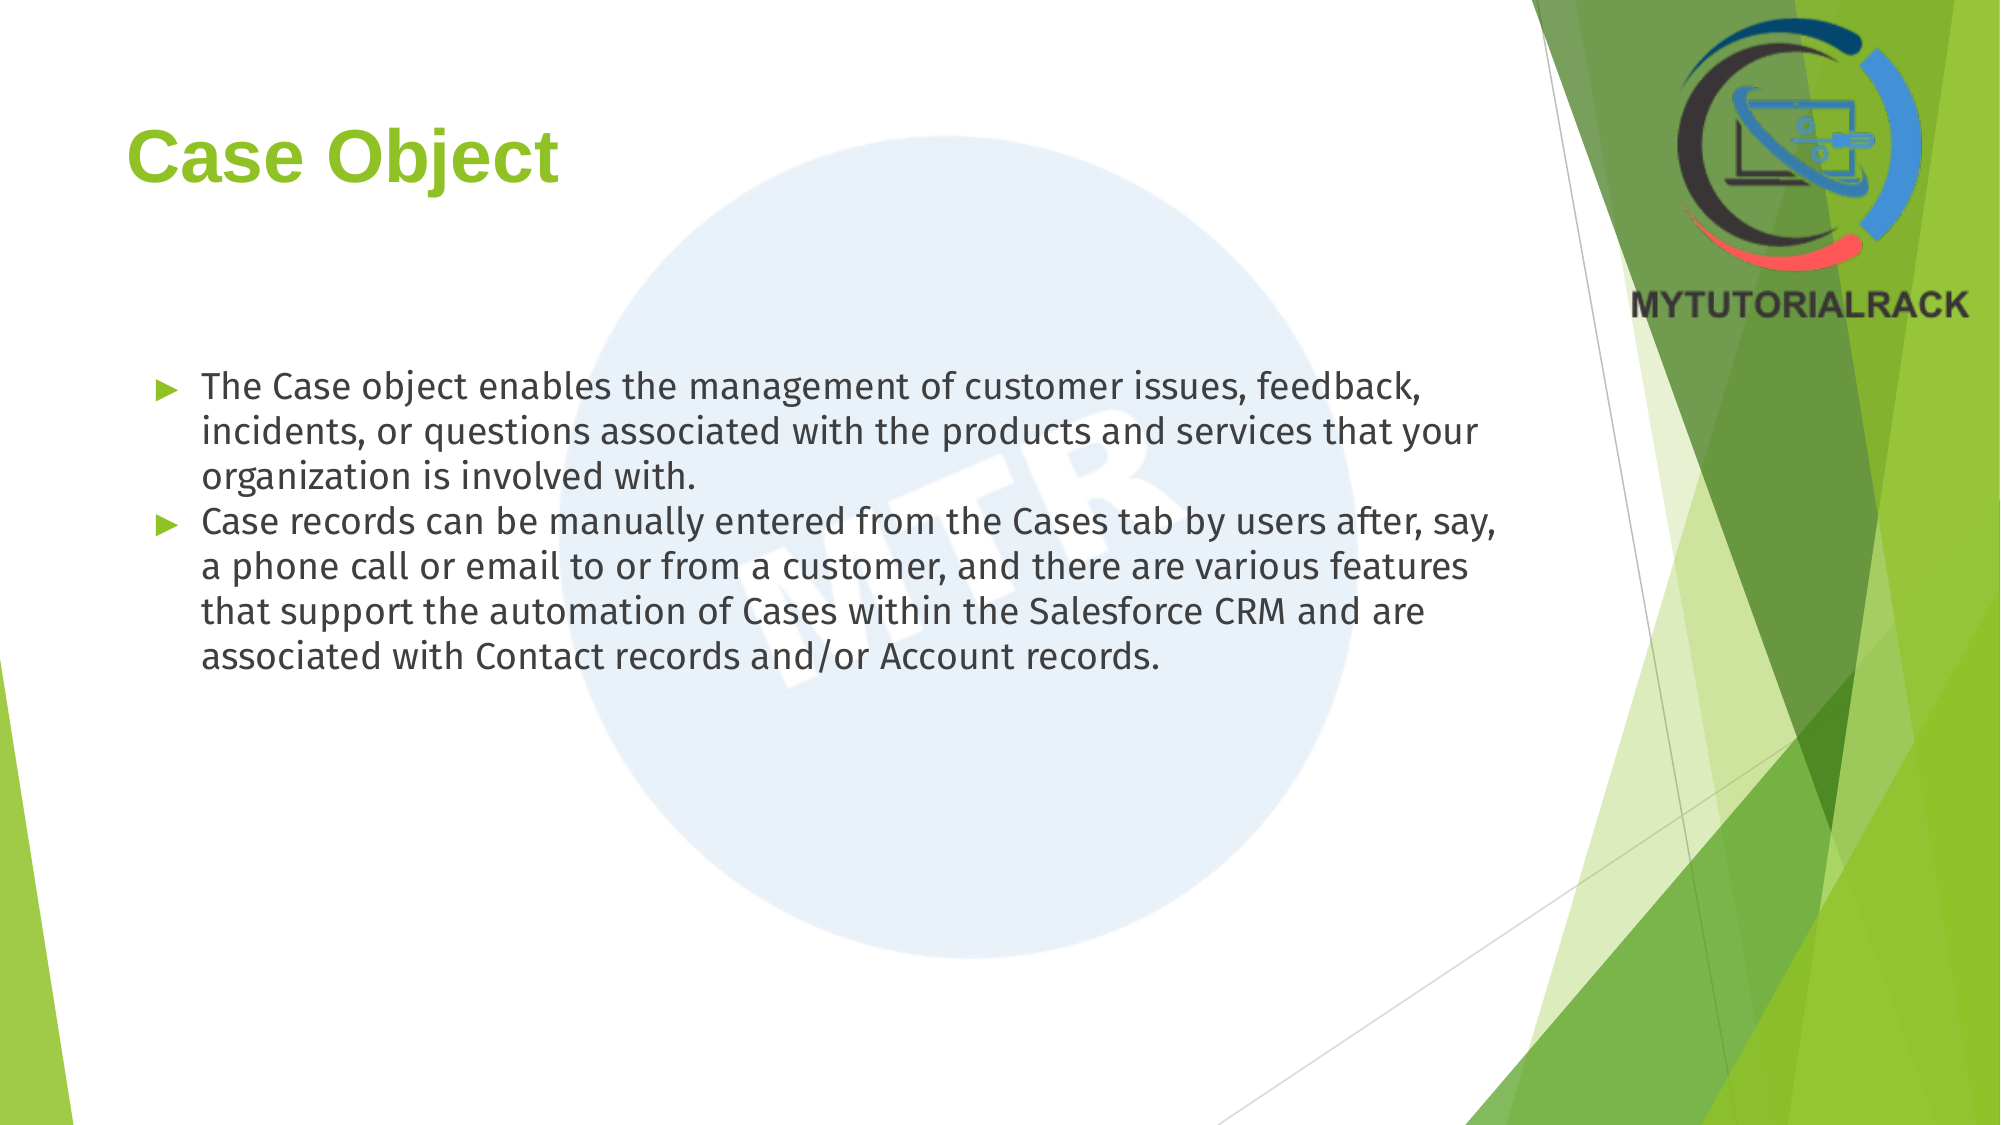

# Case Object

The Case object enables the management of customer issues, feedback, incidents, or questions associated with the products and services that your organization is involved with.
Case records can be manually entered from the Cases tab by users after, say, a phone call or email to or from a customer, and there are various features that support the automation of Cases within the Salesforce CRM and are associated with Contact records and/or Account records.